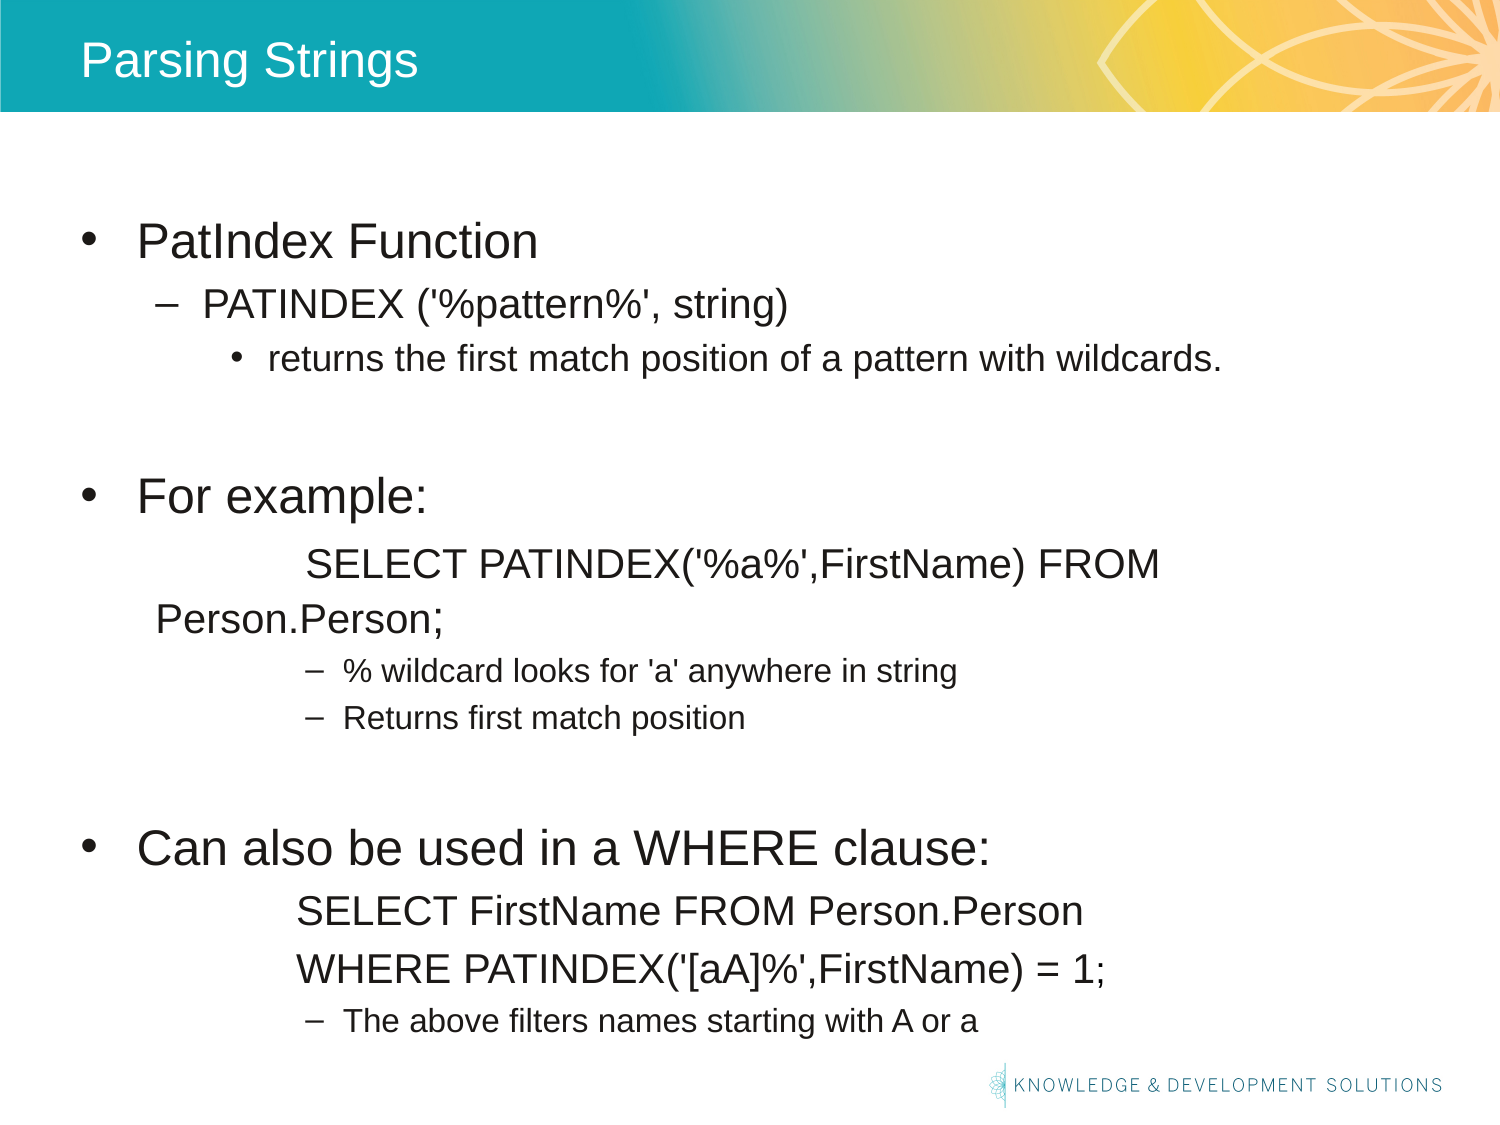

# Parsing Strings
PatIndex Function
PATINDEX ('%pattern%', string)
returns the first match position of a pattern with wildcards.

For example:
	SELECT PATINDEX('%a%',FirstName) FROM Person.Person;
% wildcard looks for 'a' anywhere in string
Returns first match position

Can also be used in a WHERE clause:
SELECT FirstName FROM Person.Person
WHERE PATINDEX('[aA]%',FirstName) = 1;
The above filters names starting with A or a